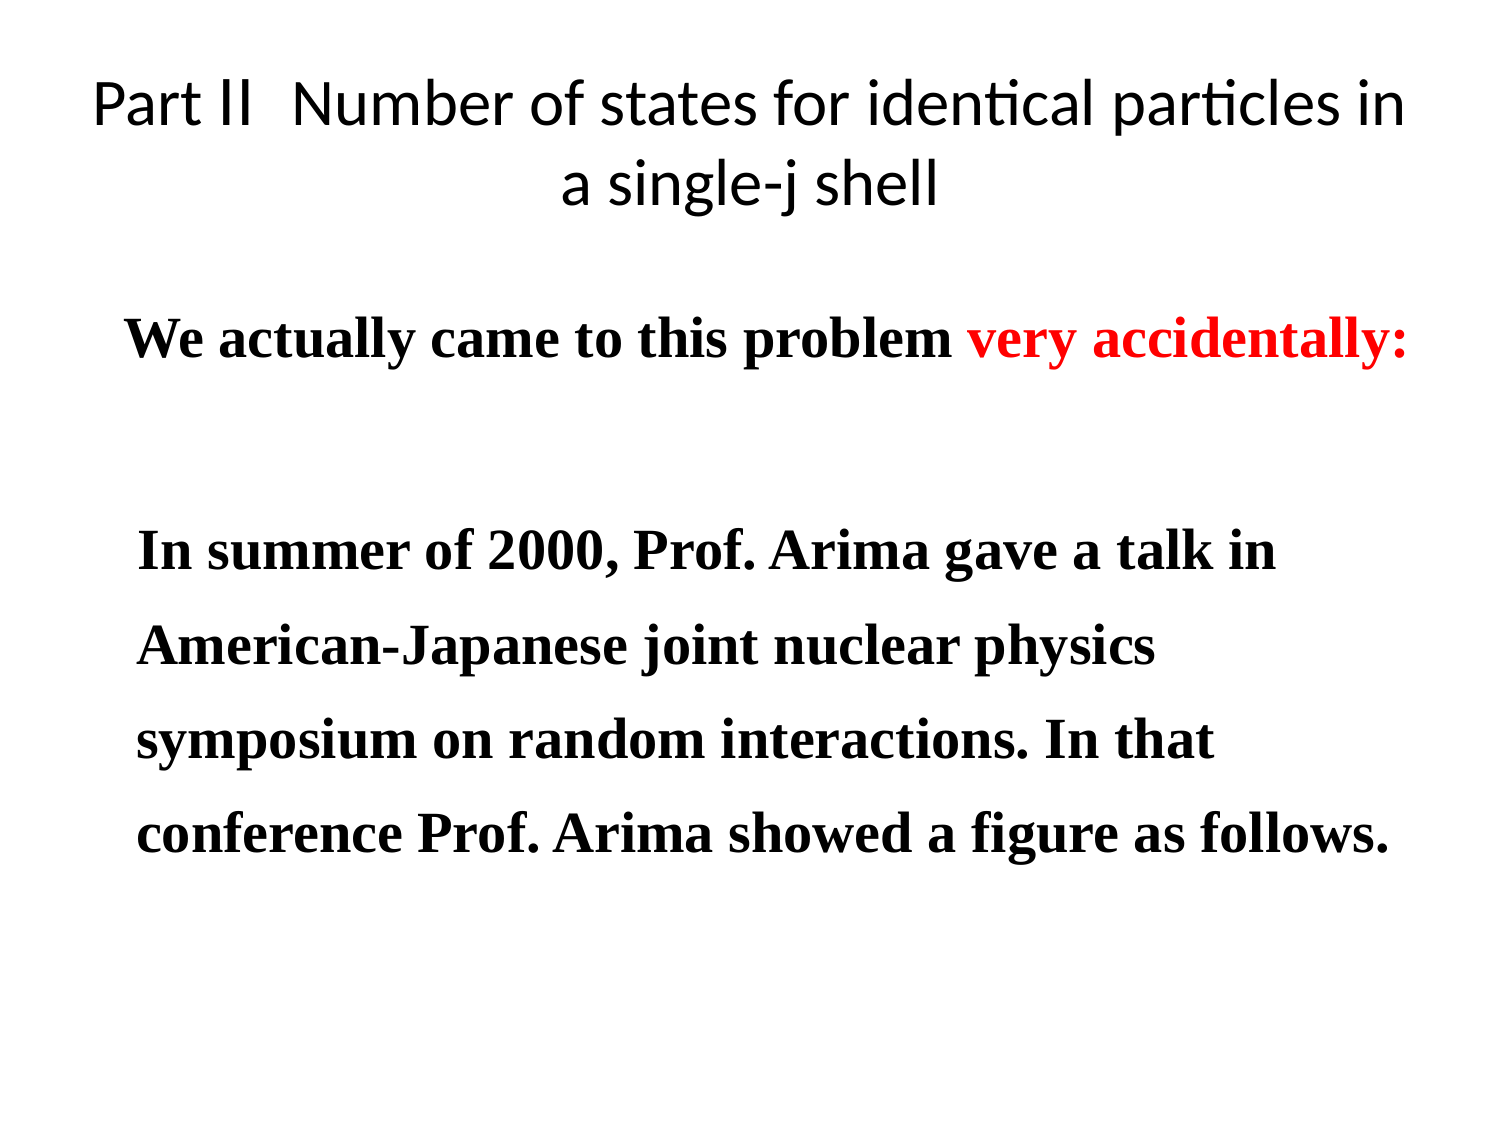

# Part II  Number of states for identical particles in a single-j shell
   We actually came to this problem very accidentally:

    In summer of 2000, Prof. Arima gave a talk in American-Japanese joint nuclear physics symposium on random interactions. In that conference Prof. Arima showed a figure as follows.